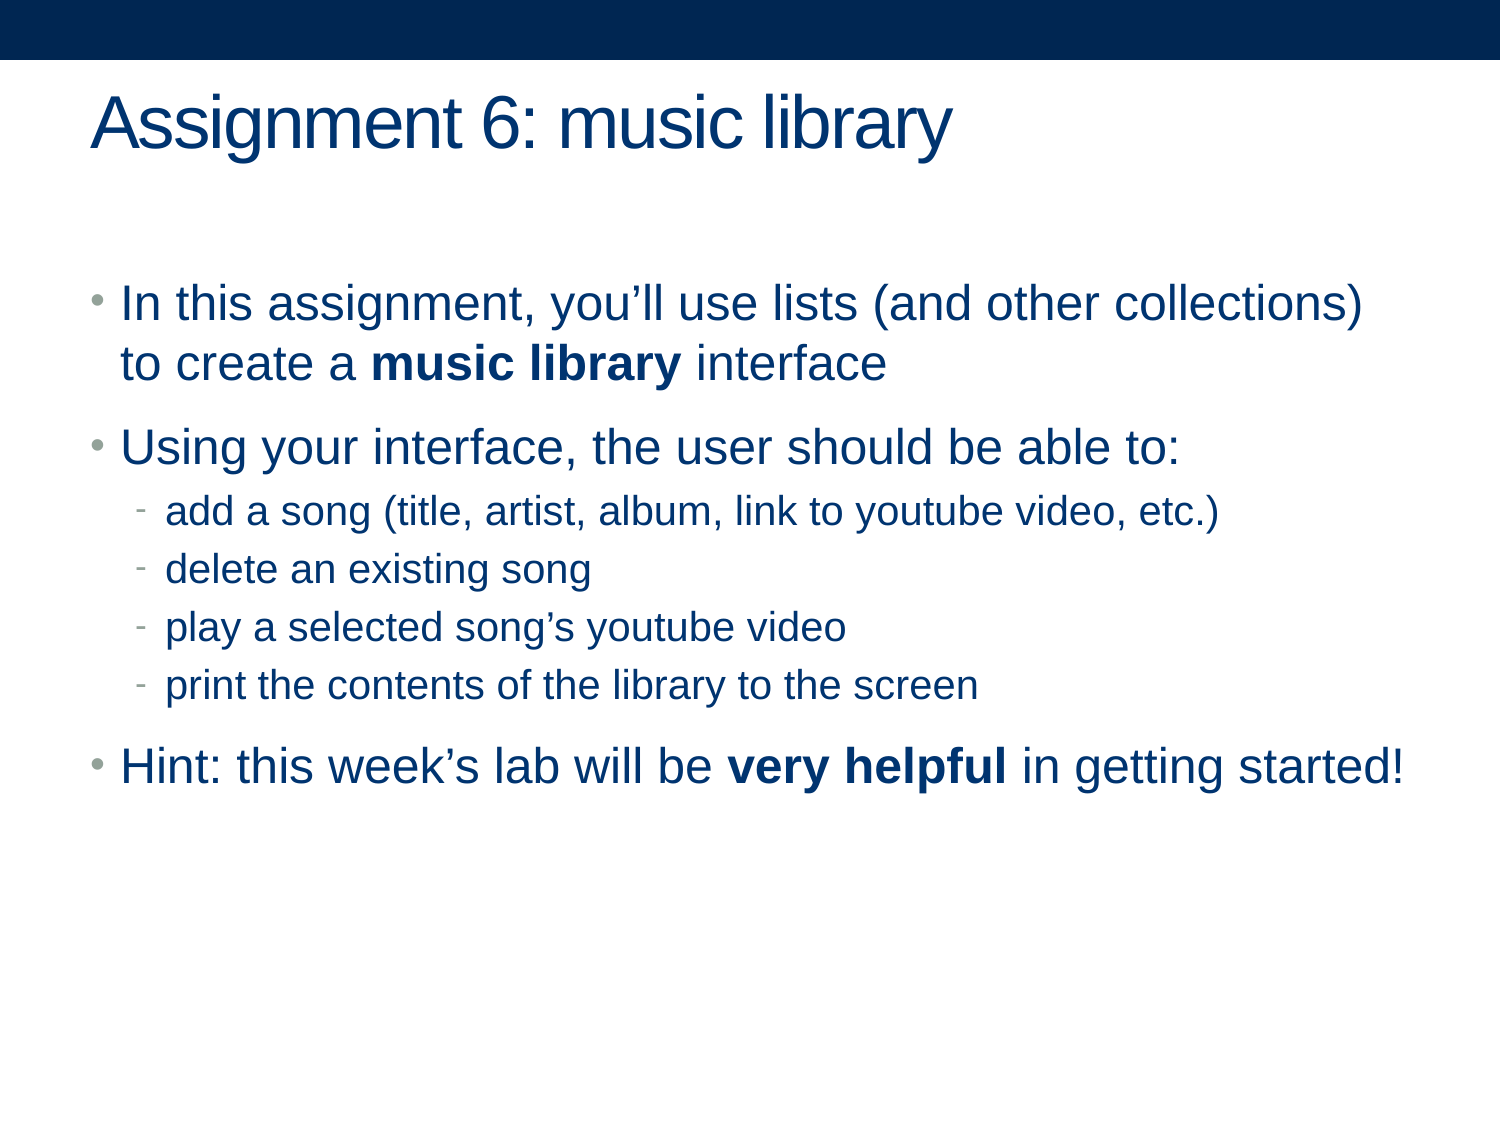

# Assignment 6: music library
In this assignment, you’ll use lists (and other collections) to create a music library interface
Using your interface, the user should be able to:
add a song (title, artist, album, link to youtube video, etc.)
delete an existing song
play a selected song’s youtube video
print the contents of the library to the screen
Hint: this week’s lab will be very helpful in getting started!